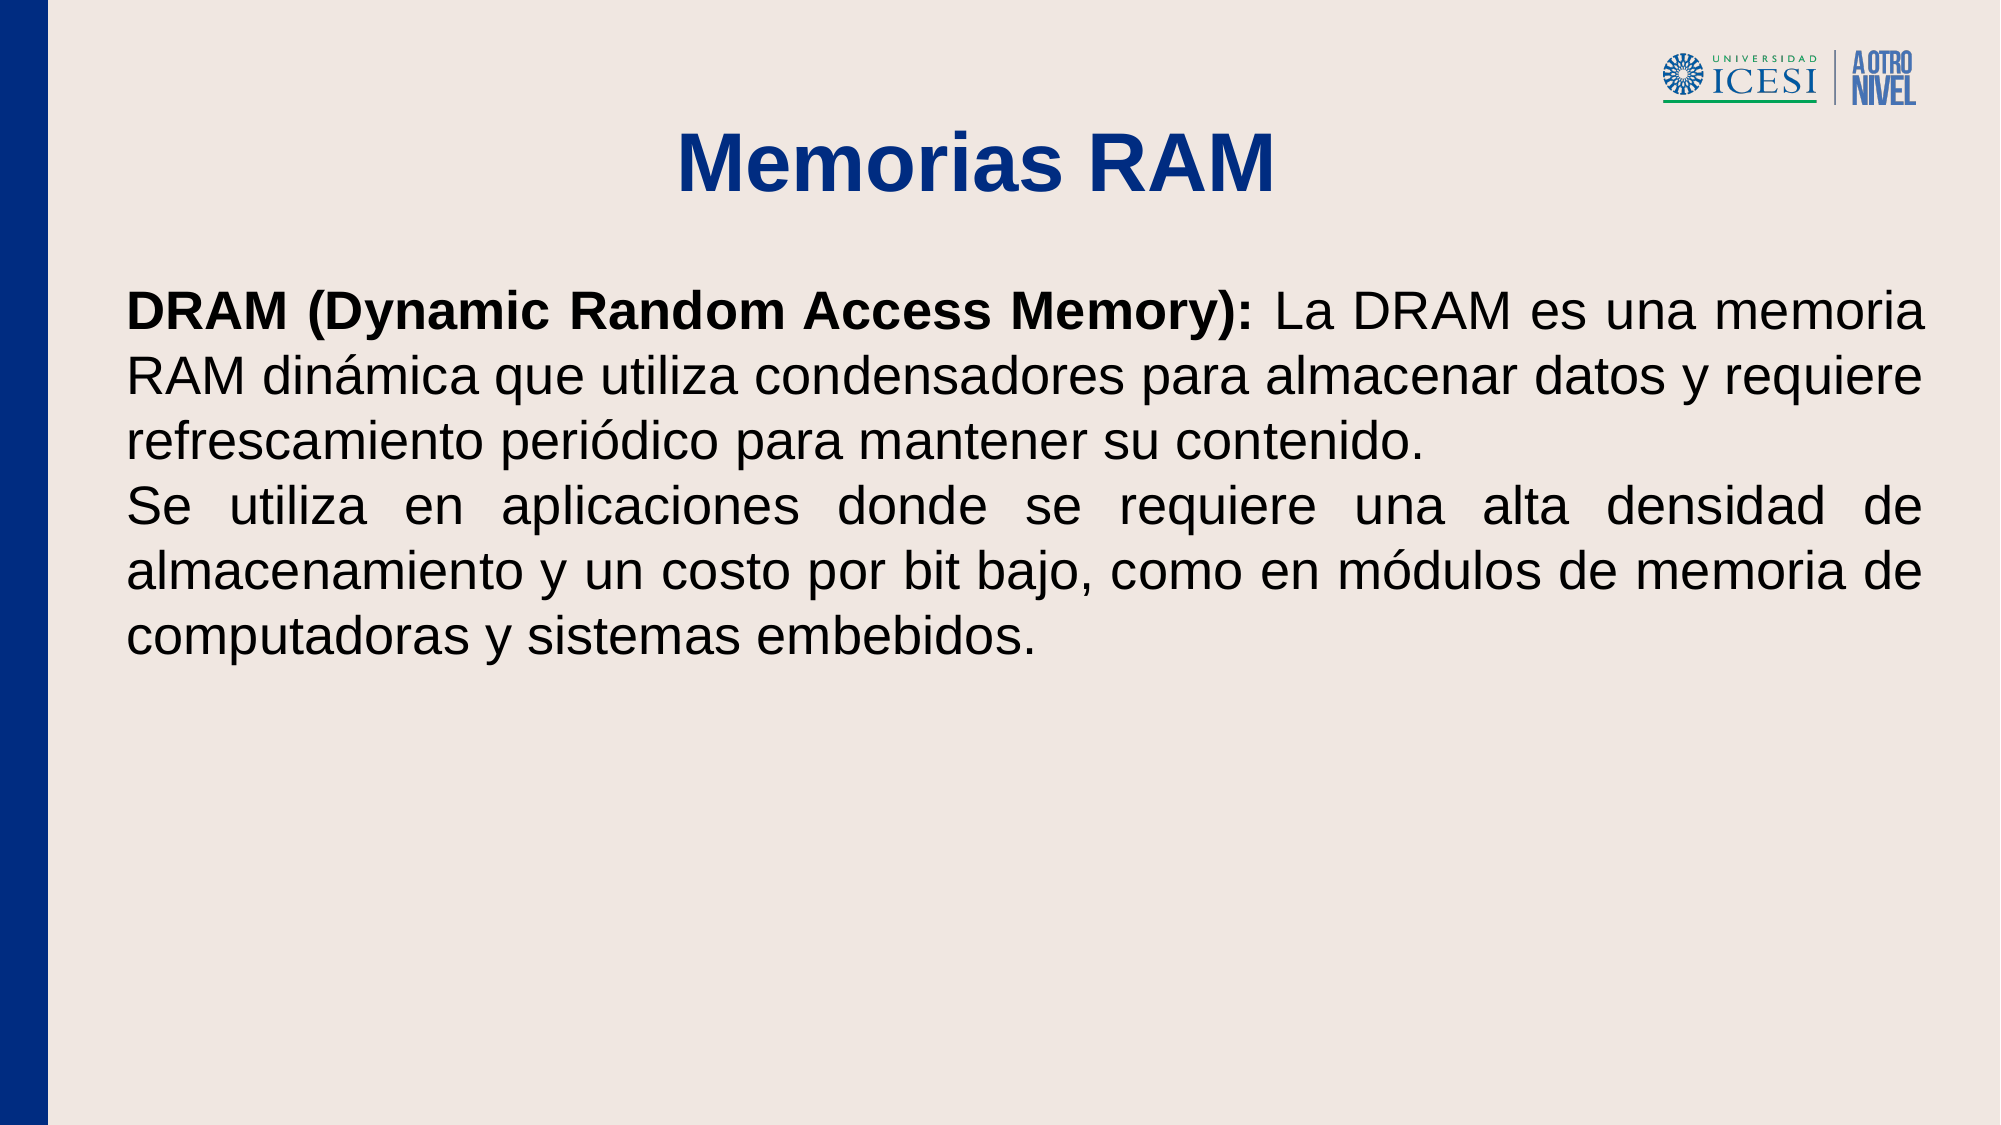

Memorias RAM
DRAM (Dynamic Random Access Memory): La DRAM es una memoria RAM dinámica que utiliza condensadores para almacenar datos y requiere refrescamiento periódico para mantener su contenido.
Se utiliza en aplicaciones donde se requiere una alta densidad de almacenamiento y un costo por bit bajo, como en módulos de memoria de computadoras y sistemas embebidos.